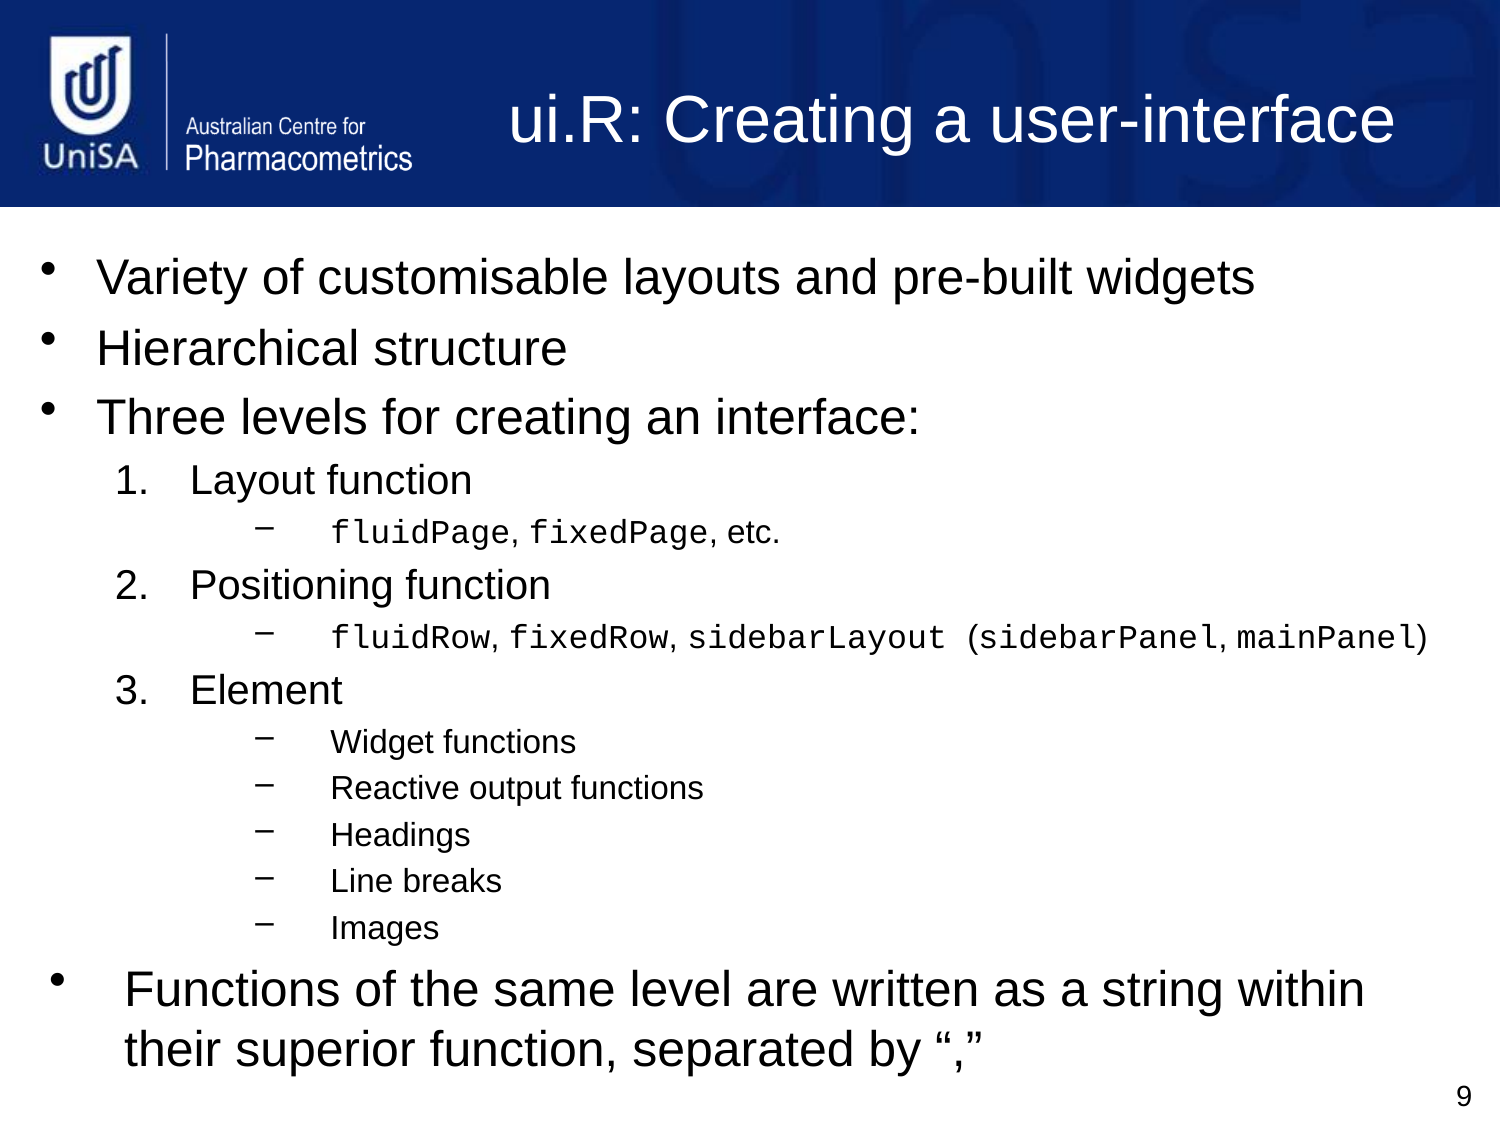

# ui.R: Creating a user-interface
Variety of customisable layouts and pre-built widgets
Hierarchical structure
Three levels for creating an interface:
Layout function
fluidPage, fixedPage, etc.
Positioning function
fluidRow, fixedRow, sidebarLayout (sidebarPanel, mainPanel)
Element
Widget functions
Reactive output functions
Headings
Line breaks
Images
Functions of the same level are written as a string within their superior function, separated by “,”

9